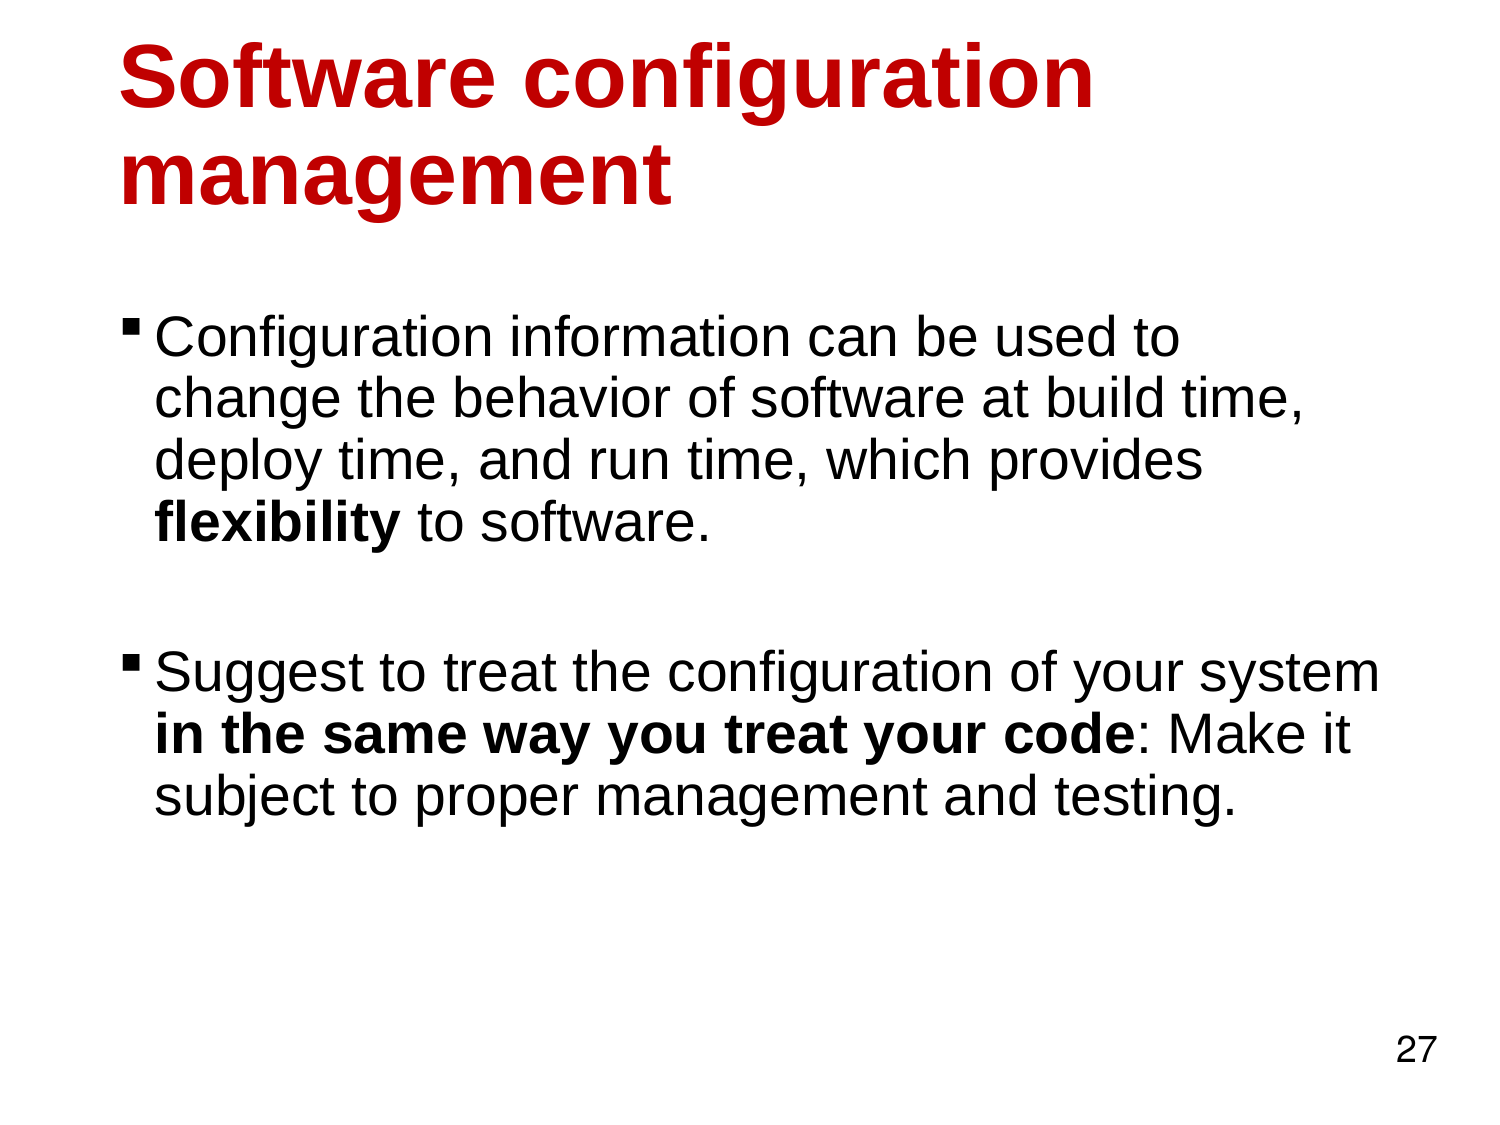

# Software configuration management
Configuration information can be used to change the behavior of software at build time, deploy time, and run time, which provides flexibility to software.

Suggest to treat the configuration of your system in the same way you treat your code: Make it subject to proper management and testing.
27